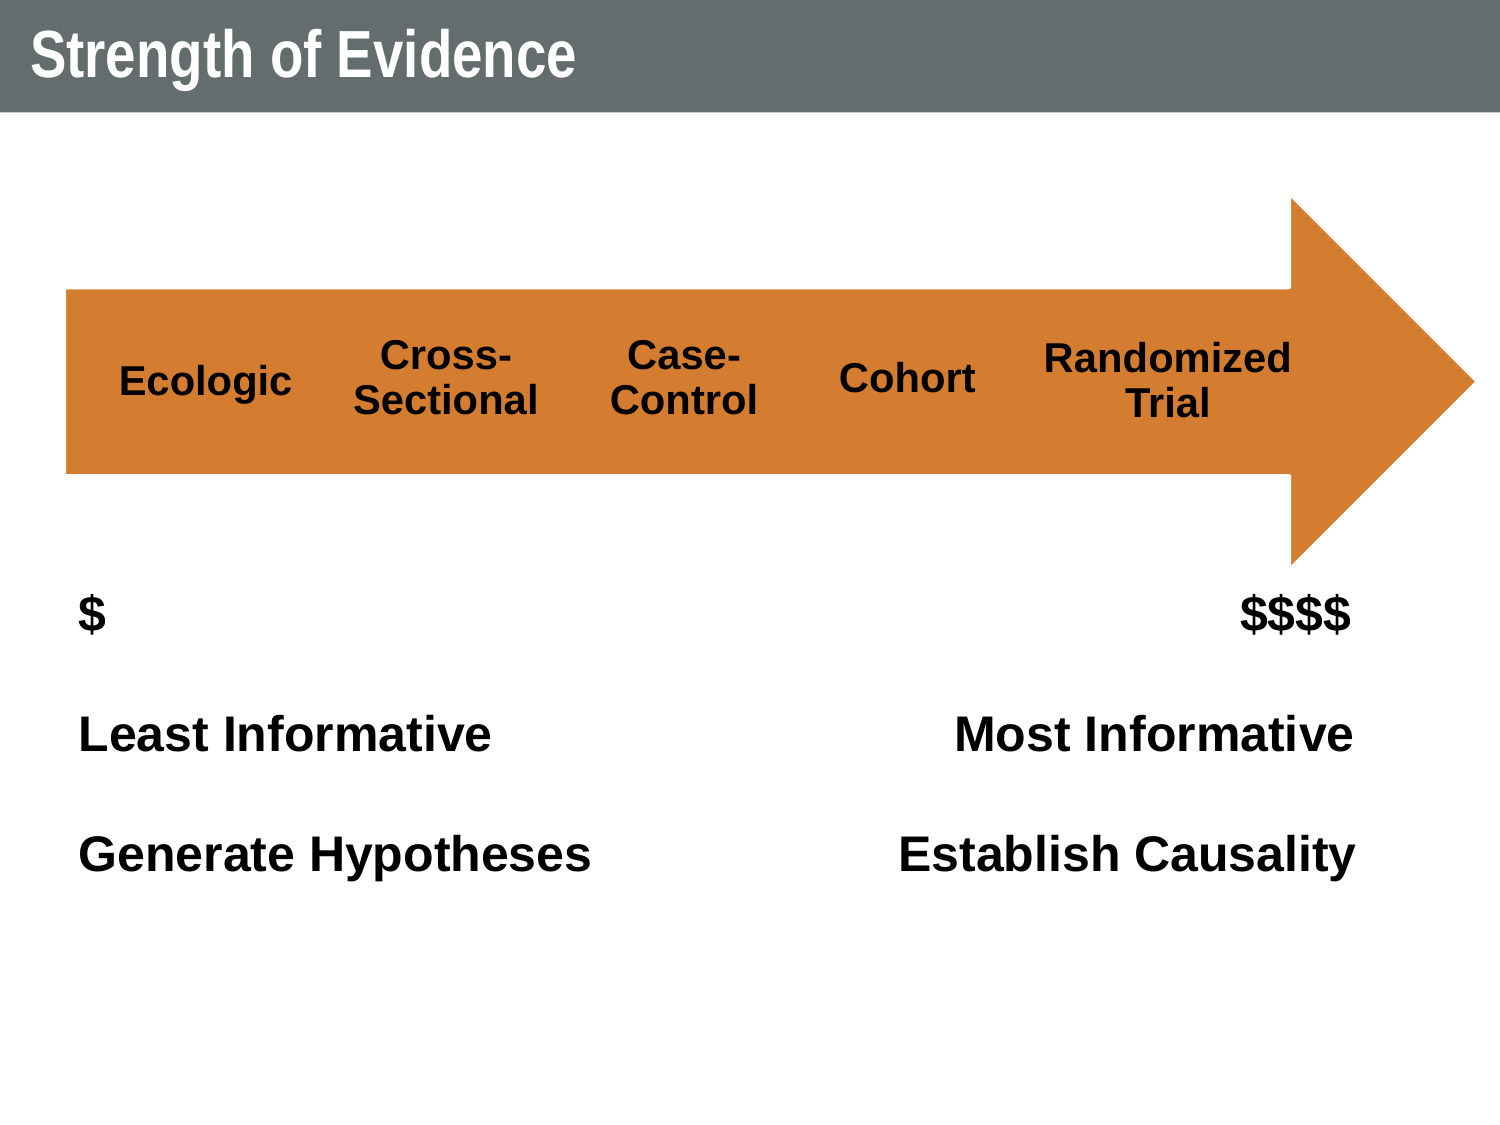

# Strength of Evidence
Randomized Trial
Cohort
Case-Control
Cross-Sectional
Ecologic
$							        $$$$

Least Informative			         Most Informative

Generate Hypotheses		     Establish Causality